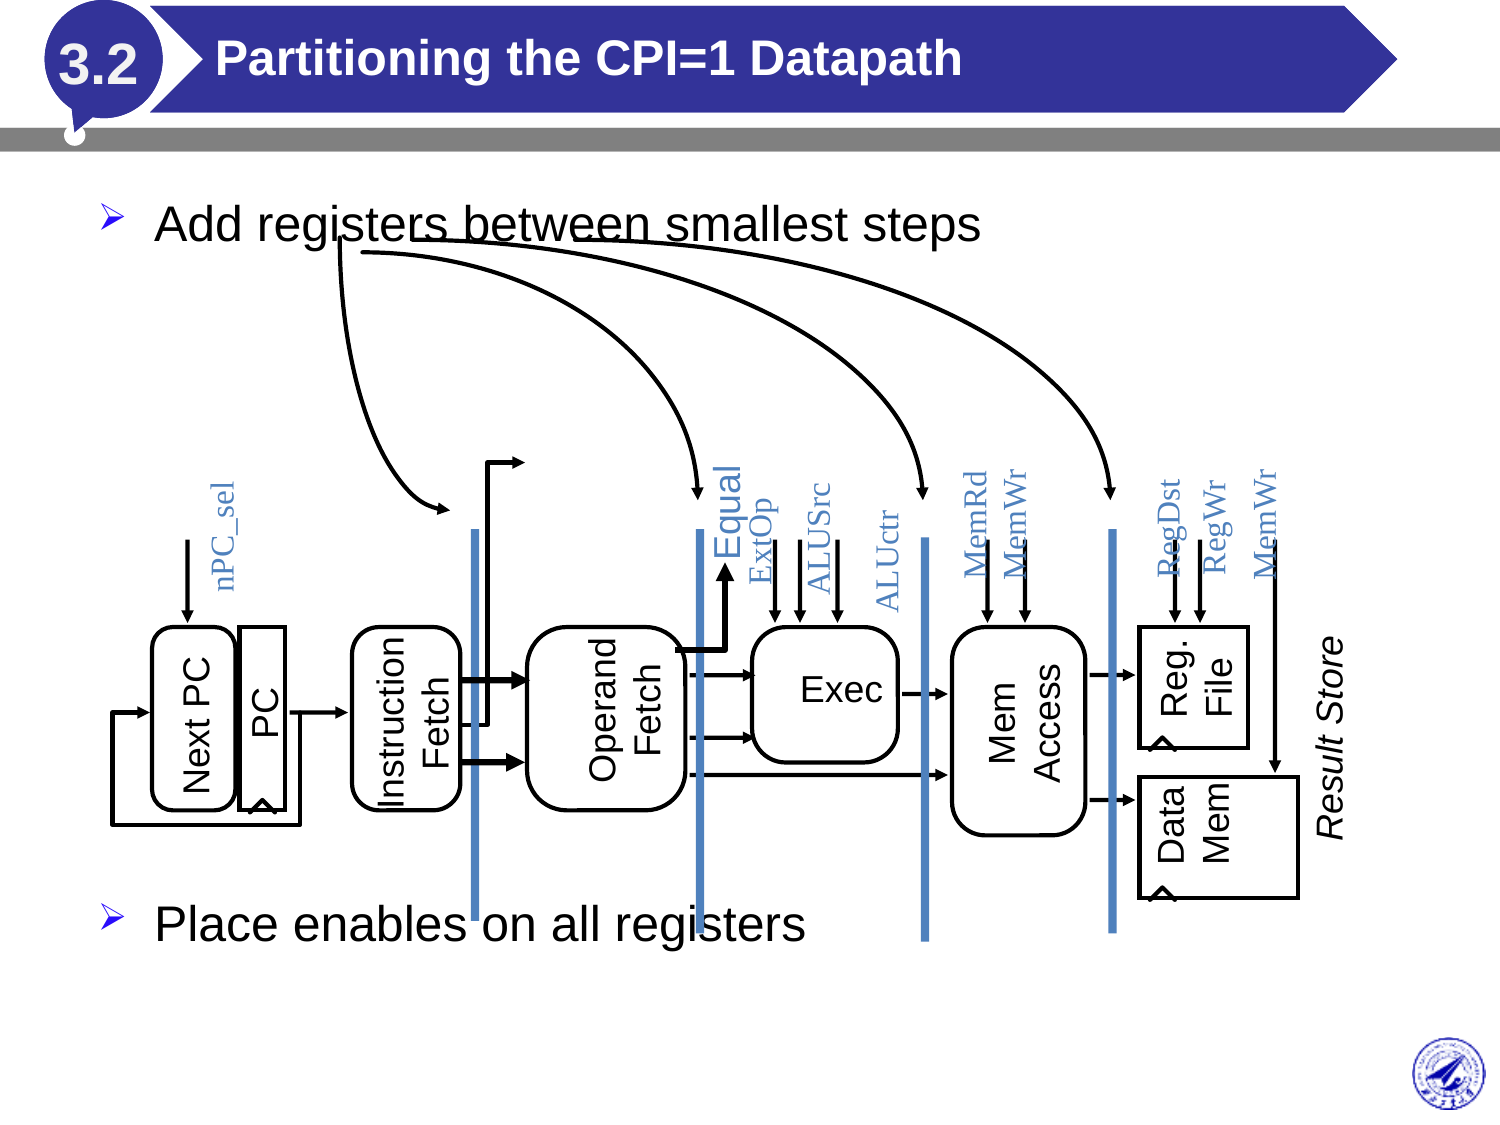

# Partitioning the CPI=1 Datapath
 3.2
Add registers between smallest steps

Place enables on all registers

Equal

MemWr
MemWr
MemRd
RegWr
RegDst
nPC_sel
ALUSrc
ExtOp

ALUctr

Reg.
File

Exec
Operand
Fetch
Instruction
Fetch
Mem
Access

PC

Next PC
Result Store

Data
Mem